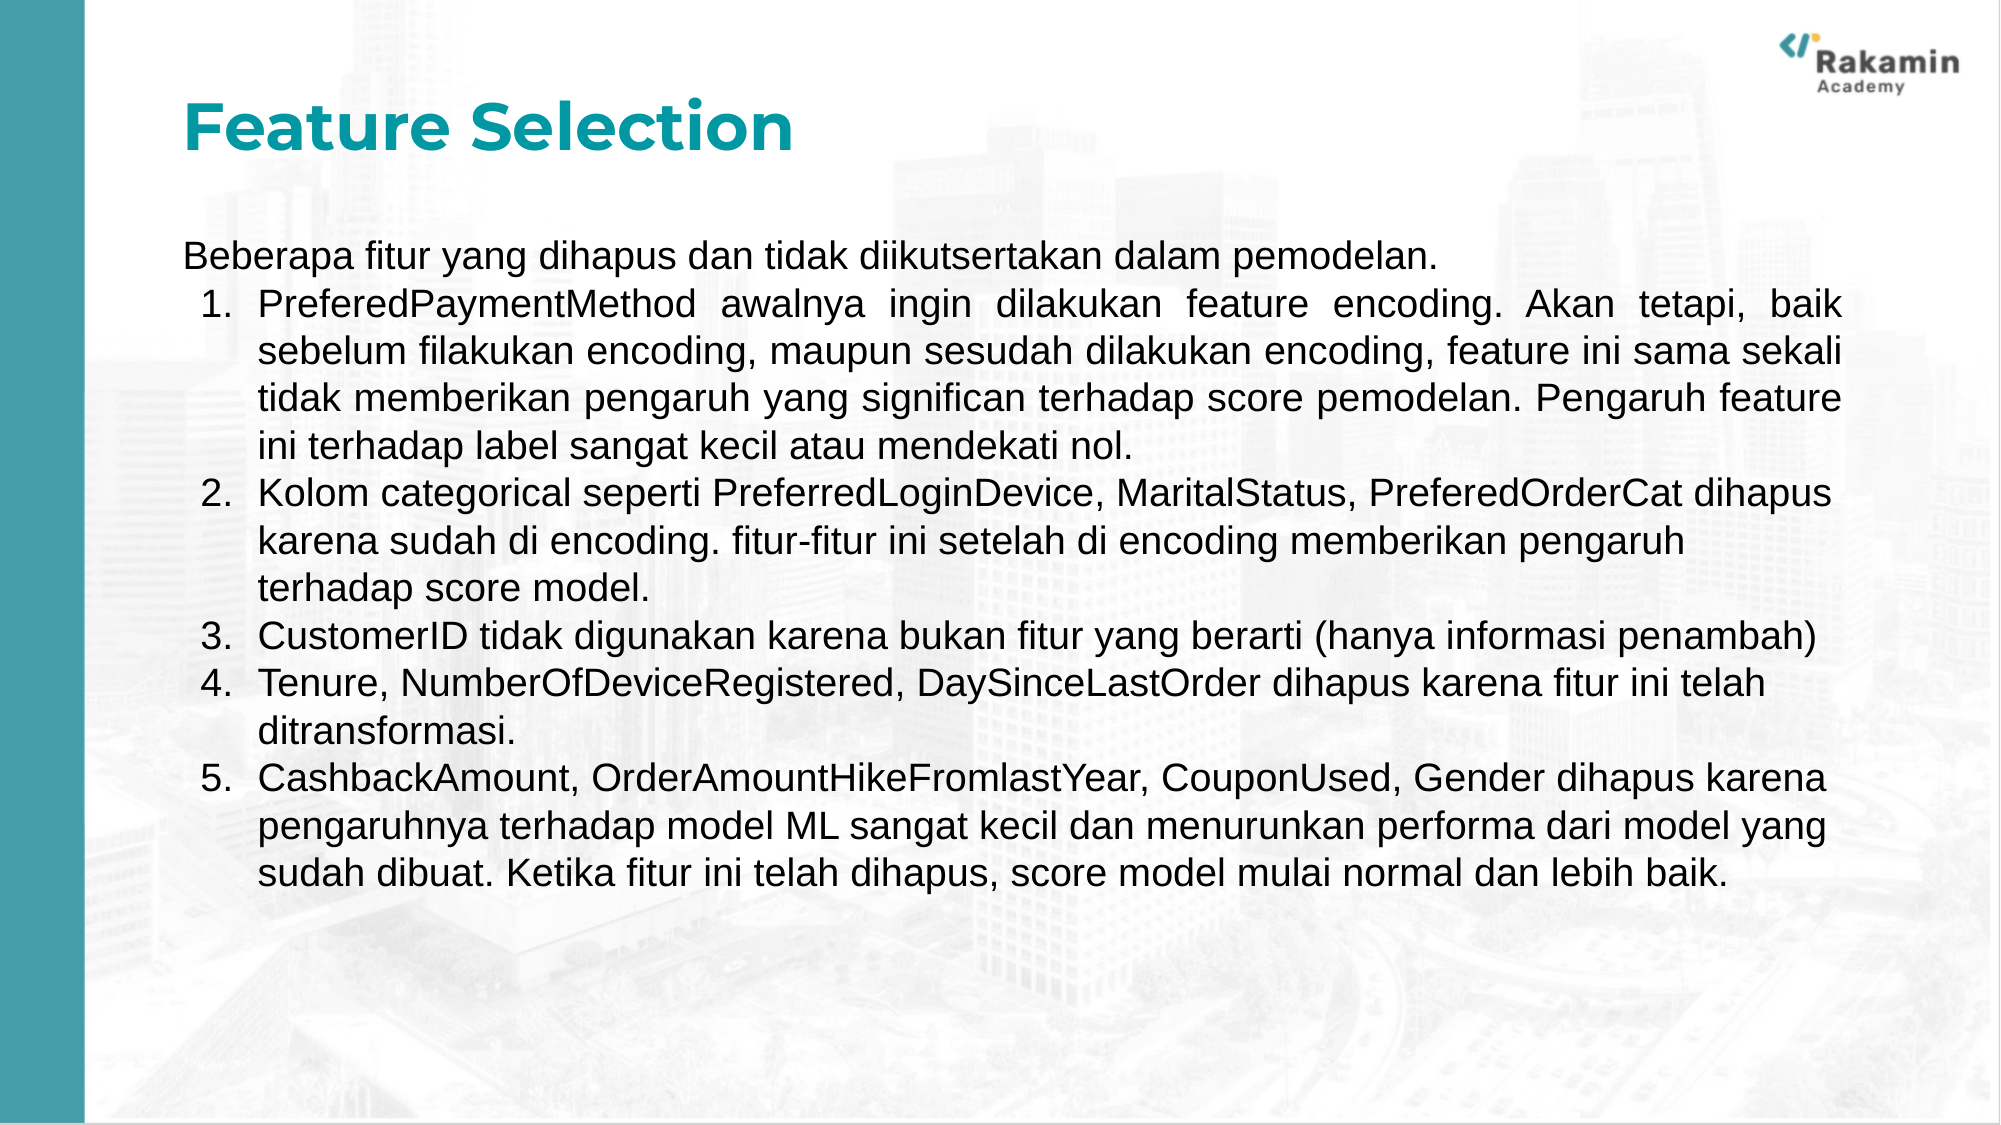

Feature Selection
Beberapa fitur yang dihapus dan tidak diikutsertakan dalam pemodelan.
PreferedPaymentMethod awalnya ingin dilakukan feature encoding. Akan tetapi, baik sebelum filakukan encoding, maupun sesudah dilakukan encoding, feature ini sama sekali tidak memberikan pengaruh yang significan terhadap score pemodelan. Pengaruh feature ini terhadap label sangat kecil atau mendekati nol.
Kolom categorical seperti PreferredLoginDevice, MaritalStatus, PreferedOrderCat dihapus karena sudah di encoding. fitur-fitur ini setelah di encoding memberikan pengaruh terhadap score model.
CustomerID tidak digunakan karena bukan fitur yang berarti (hanya informasi penambah)
Tenure, NumberOfDeviceRegistered, DaySinceLastOrder dihapus karena fitur ini telah ditransformasi.
CashbackAmount, OrderAmountHikeFromlastYear, CouponUsed, Gender dihapus karena pengaruhnya terhadap model ML sangat kecil dan menurunkan performa dari model yang sudah dibuat. Ketika fitur ini telah dihapus, score model mulai normal dan lebih baik.